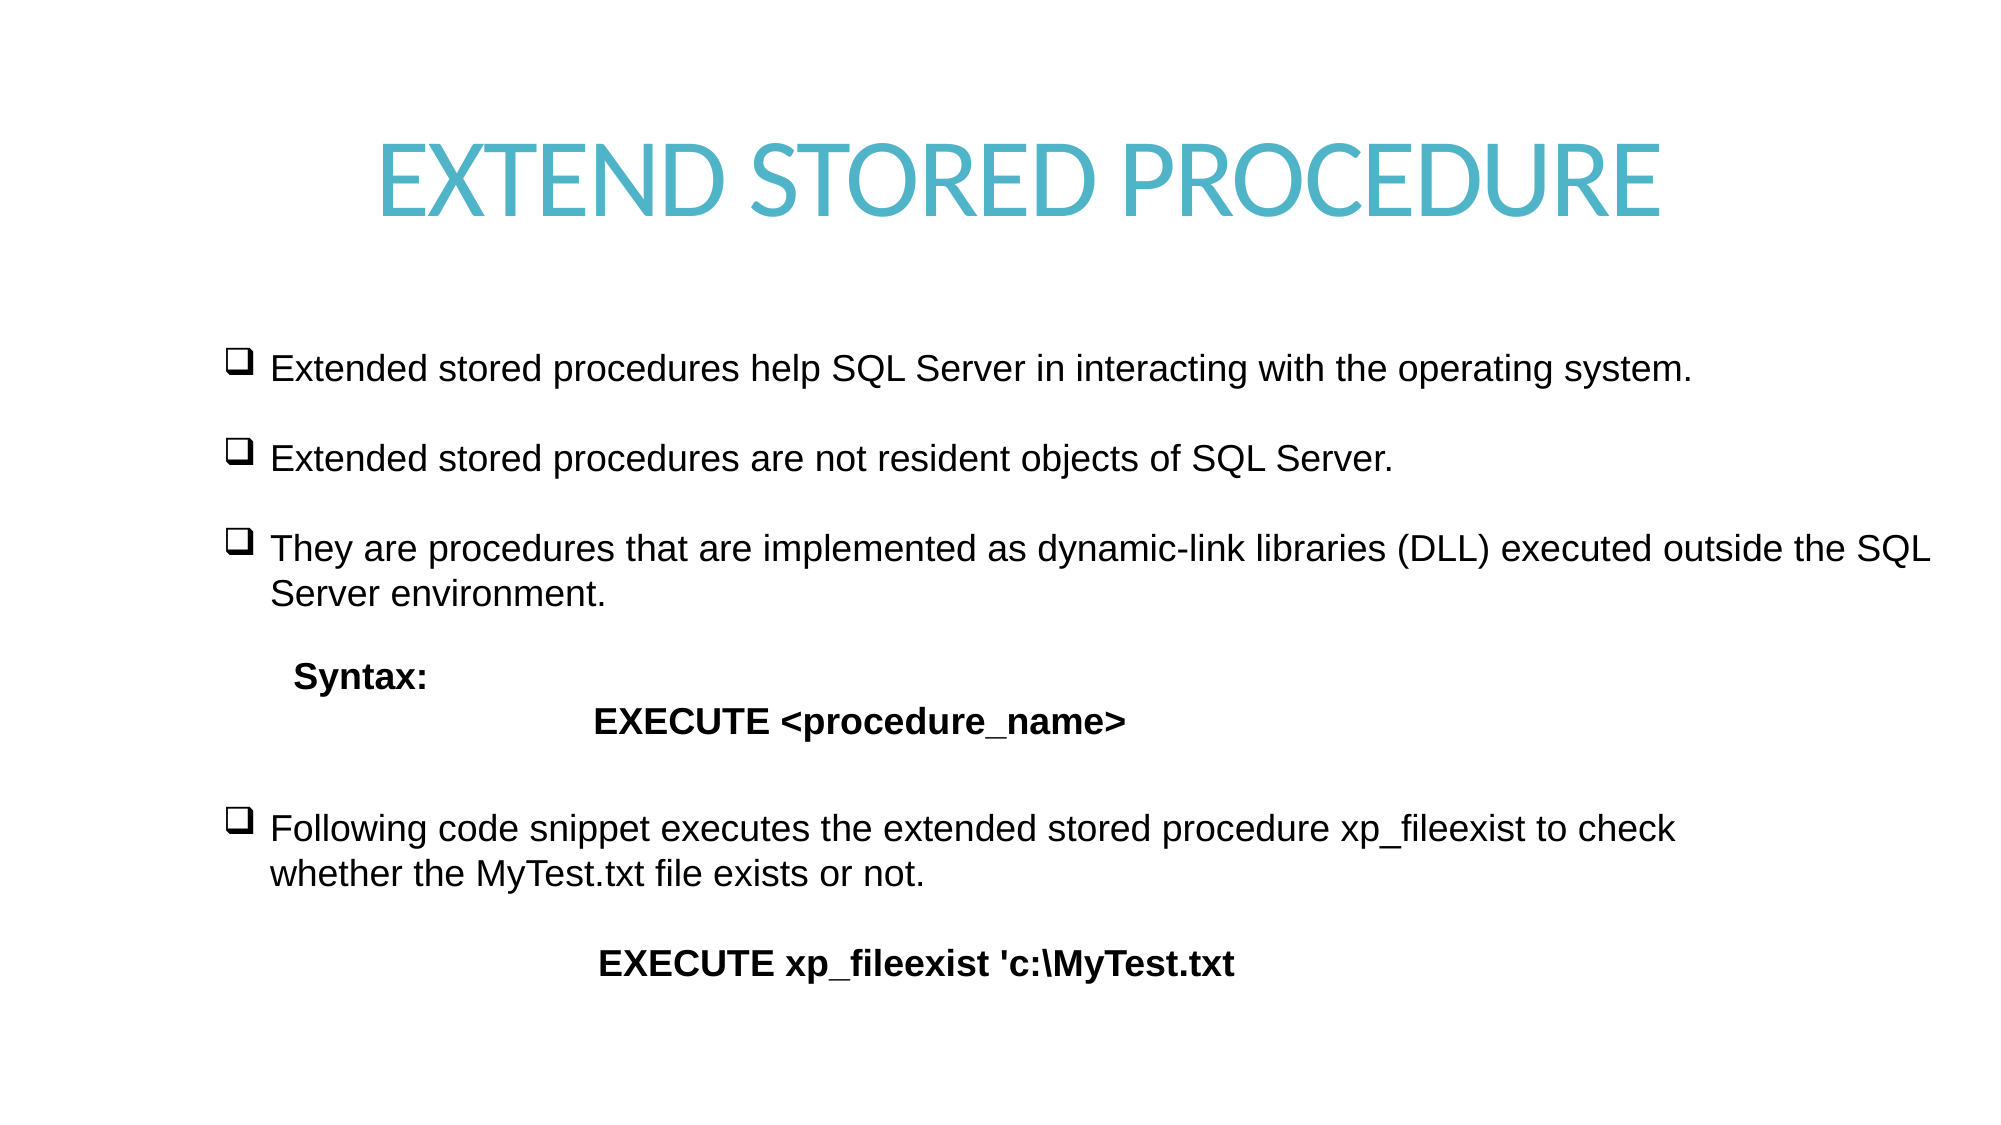

EXTEND STORED PROCEDURE
Extended stored procedures help SQL Server in interacting with the operating system.

Extended stored procedures are not resident objects of SQL Server.

They are procedures that are implemented as dynamic-link libraries (DLL) executed outside the SQL Server environment.
Syntax:
	EXECUTE <procedure_name>

Following code snippet executes the extended stored procedure xp_fileexist to check whether the MyTest.txt file exists or not.

EXECUTE xp_fileexist 'c:\MyTest.txt